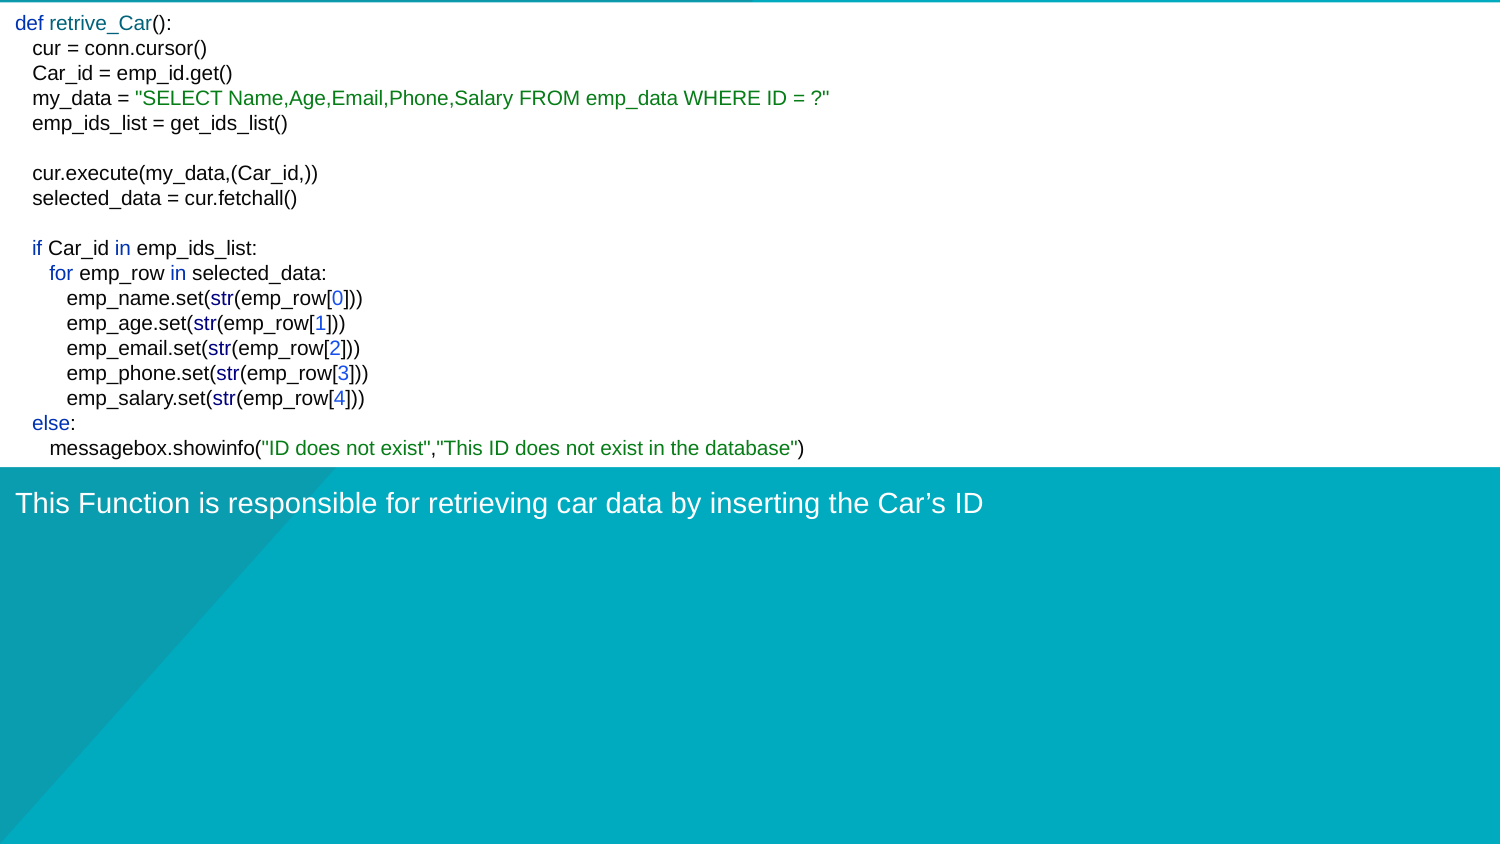

def retrive_Car():
   cur = conn.cursor()
   Car_id = emp_id.get()
   my_data = "SELECT Name,Age,Email,Phone,Salary FROM emp_data WHERE ID = ?"
   emp_ids_list = get_ids_list()
   cur.execute(my_data,(Car_id,))
   selected_data = cur.fetchall()
   if Car_id in emp_ids_list:
      for emp_row in selected_data:
         emp_name.set(str(emp_row[0]))
         emp_age.set(str(emp_row[1]))
         emp_email.set(str(emp_row[2]))
         emp_phone.set(str(emp_row[3]))
         emp_salary.set(str(emp_row[4]))
   else:
      messagebox.showinfo("ID does not exist","This ID does not exist in the database")
# This Function is responsible for retrieving car data by inserting the Car’s ID